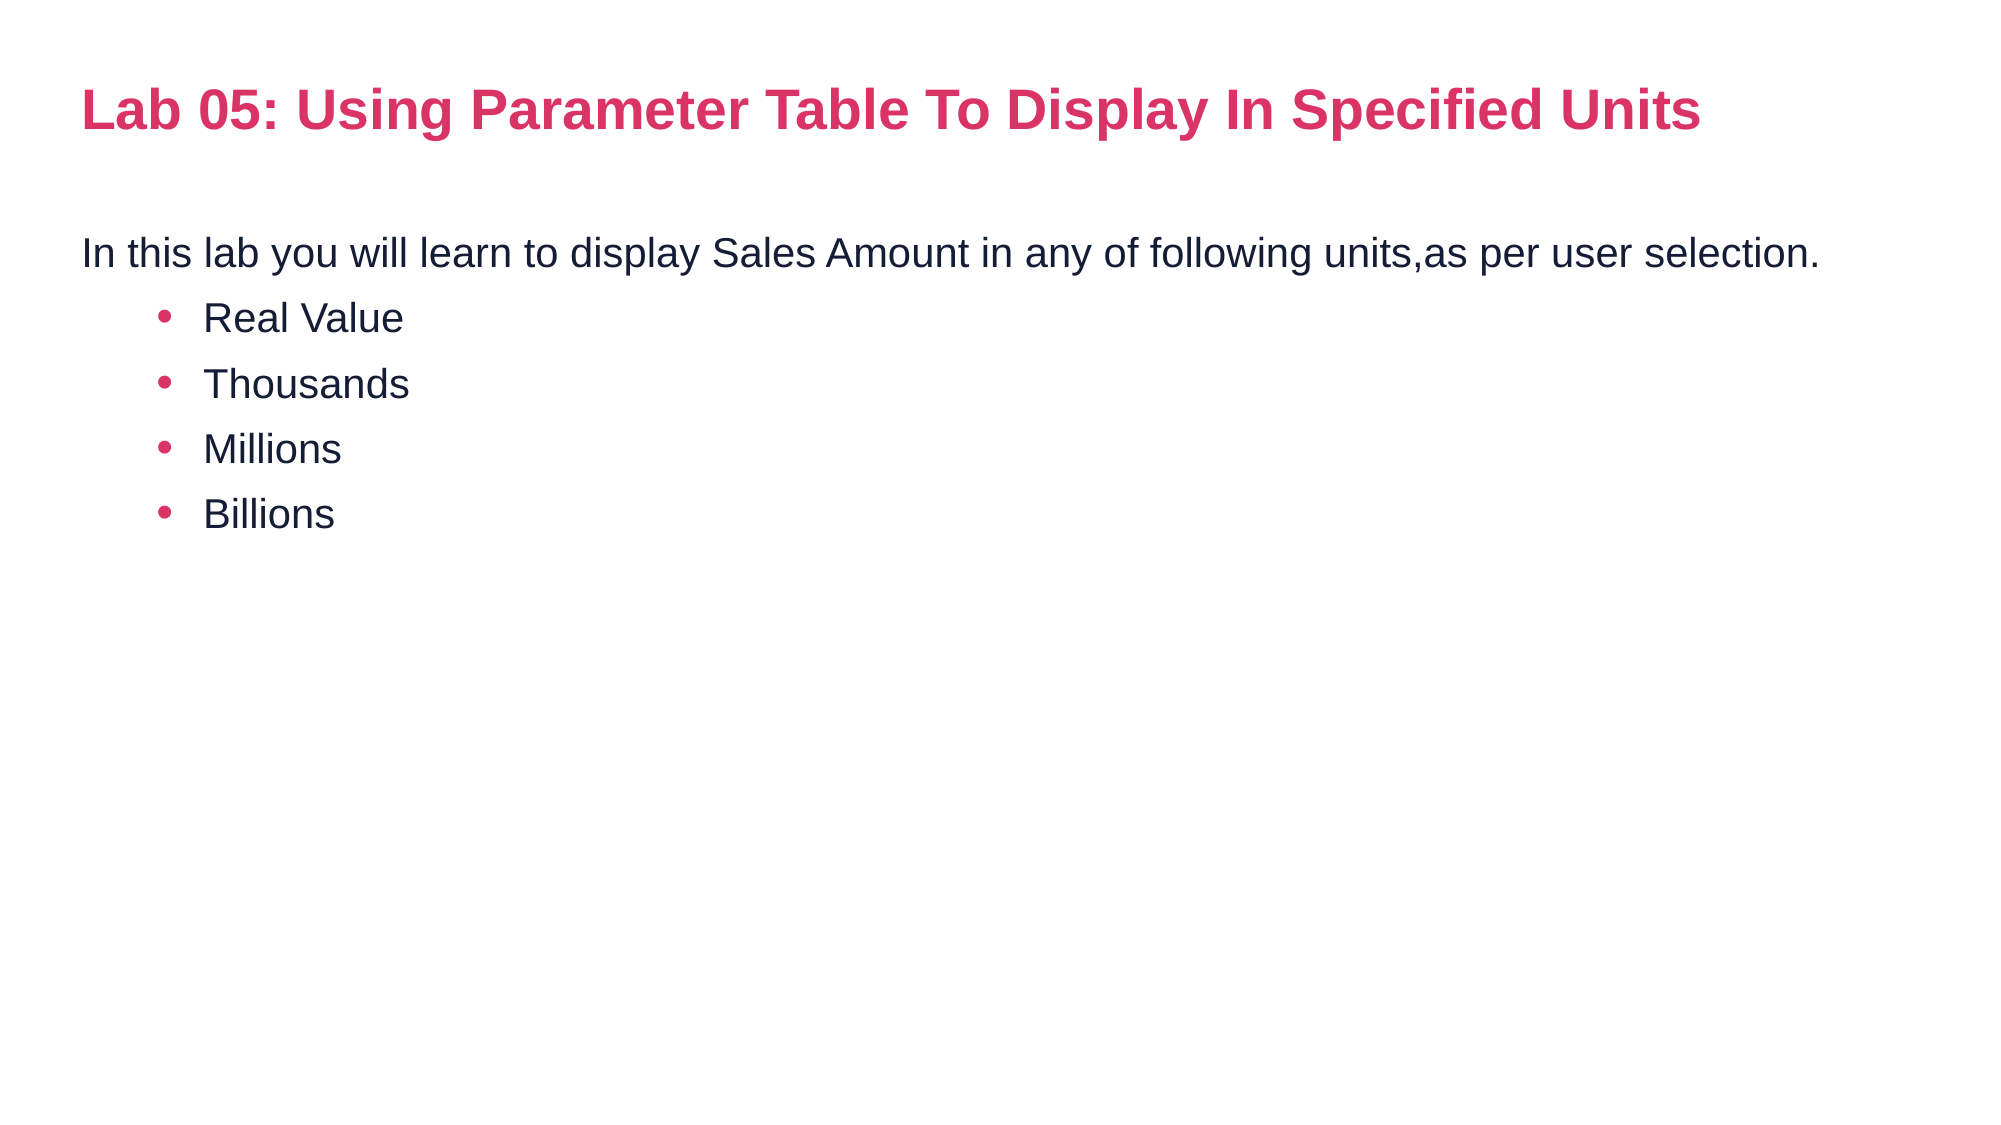

# Lab 05: Using Parameter Table To Display In Specified Units
In this lab you will learn to display Sales Amount in any of following units,as per user selection.
Real Value
Thousands
Millions
Billions